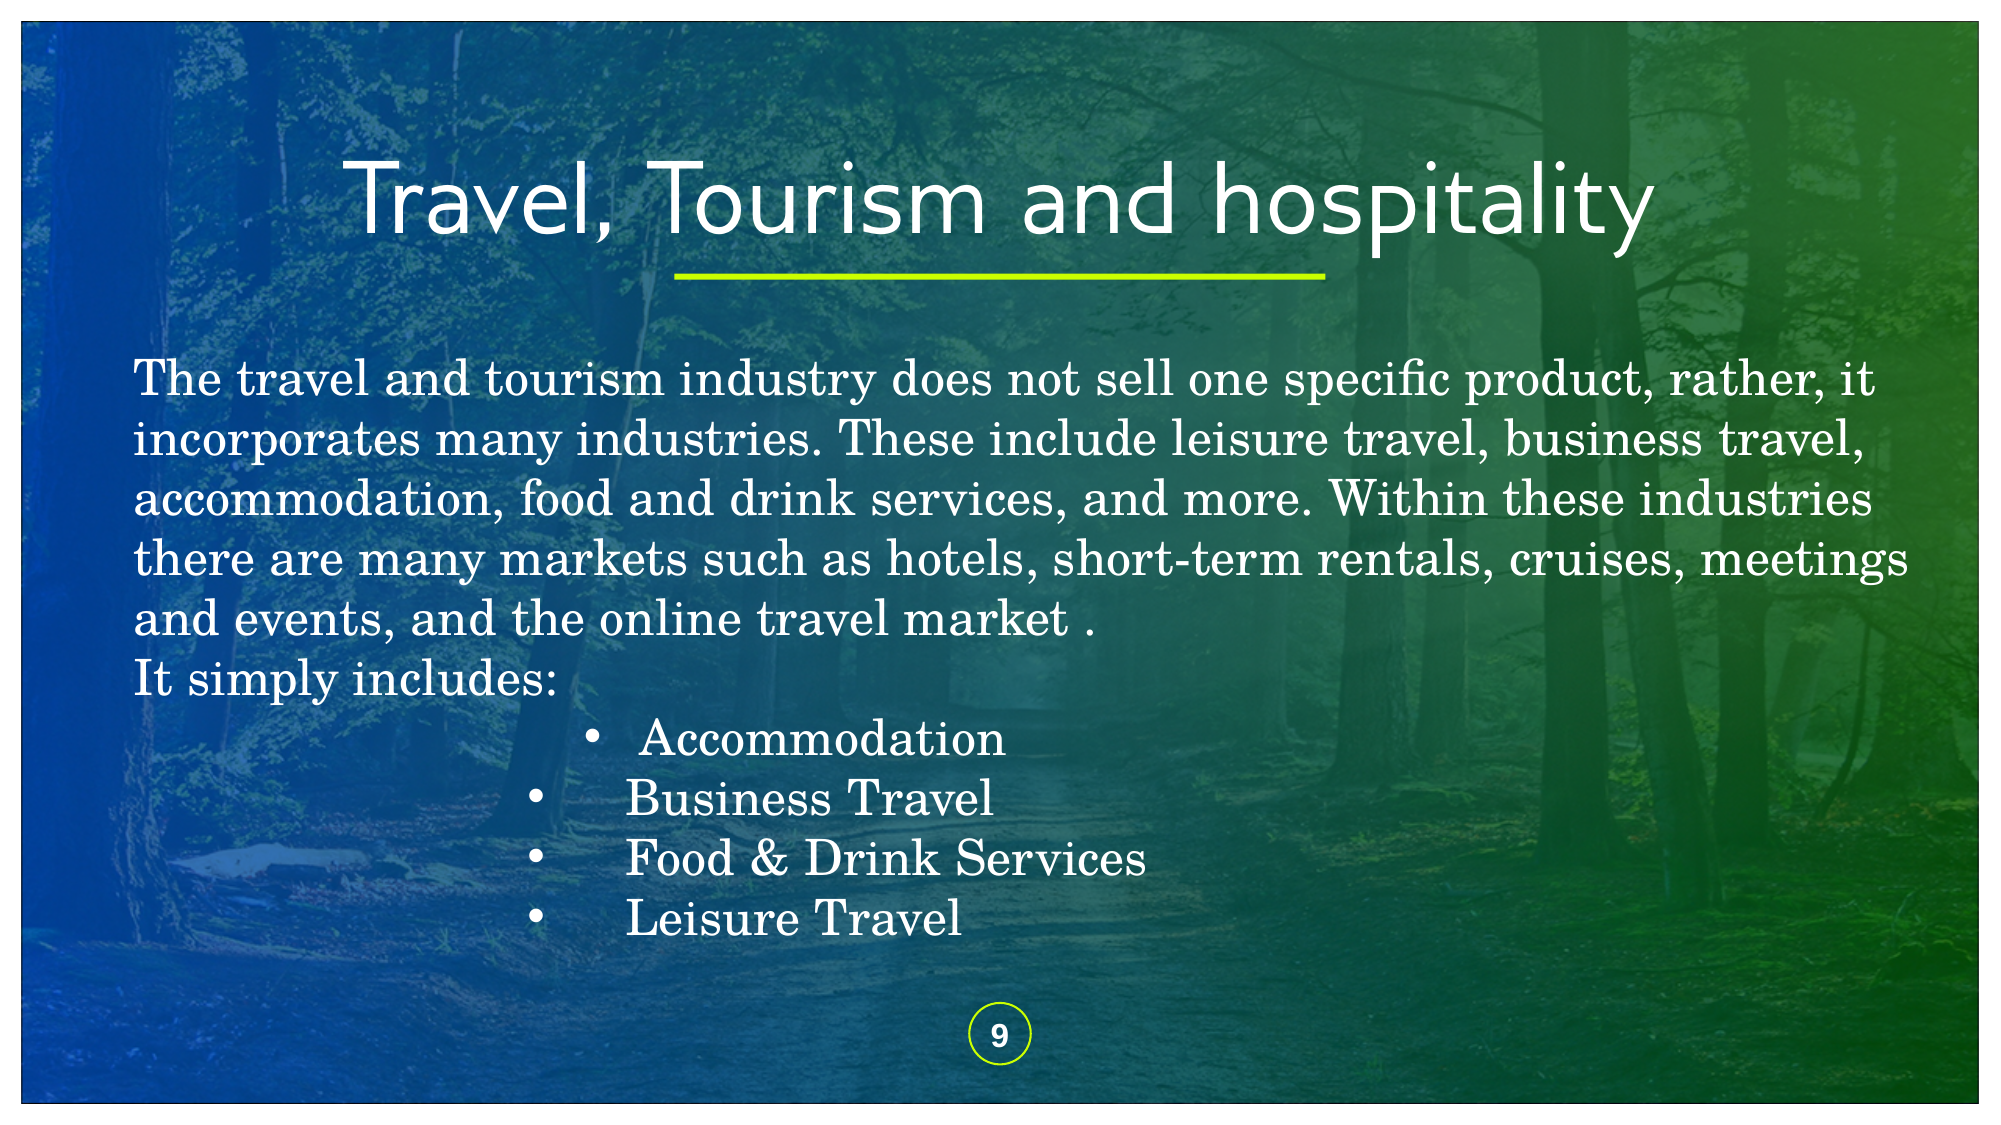

# Travel, Tourism and hospitality
The travel and tourism industry does not sell one specific product, rather, it incorporates many industries. These include leisure travel, business travel, accommodation, food and drink services, and more. Within these industries there are many markets such as hotels, short-term rentals, cruises, meetings and events, and the online travel market .
It simply includes:
Accommodation
   Business Travel
   Food & Drink Services
   Leisure Travel

9